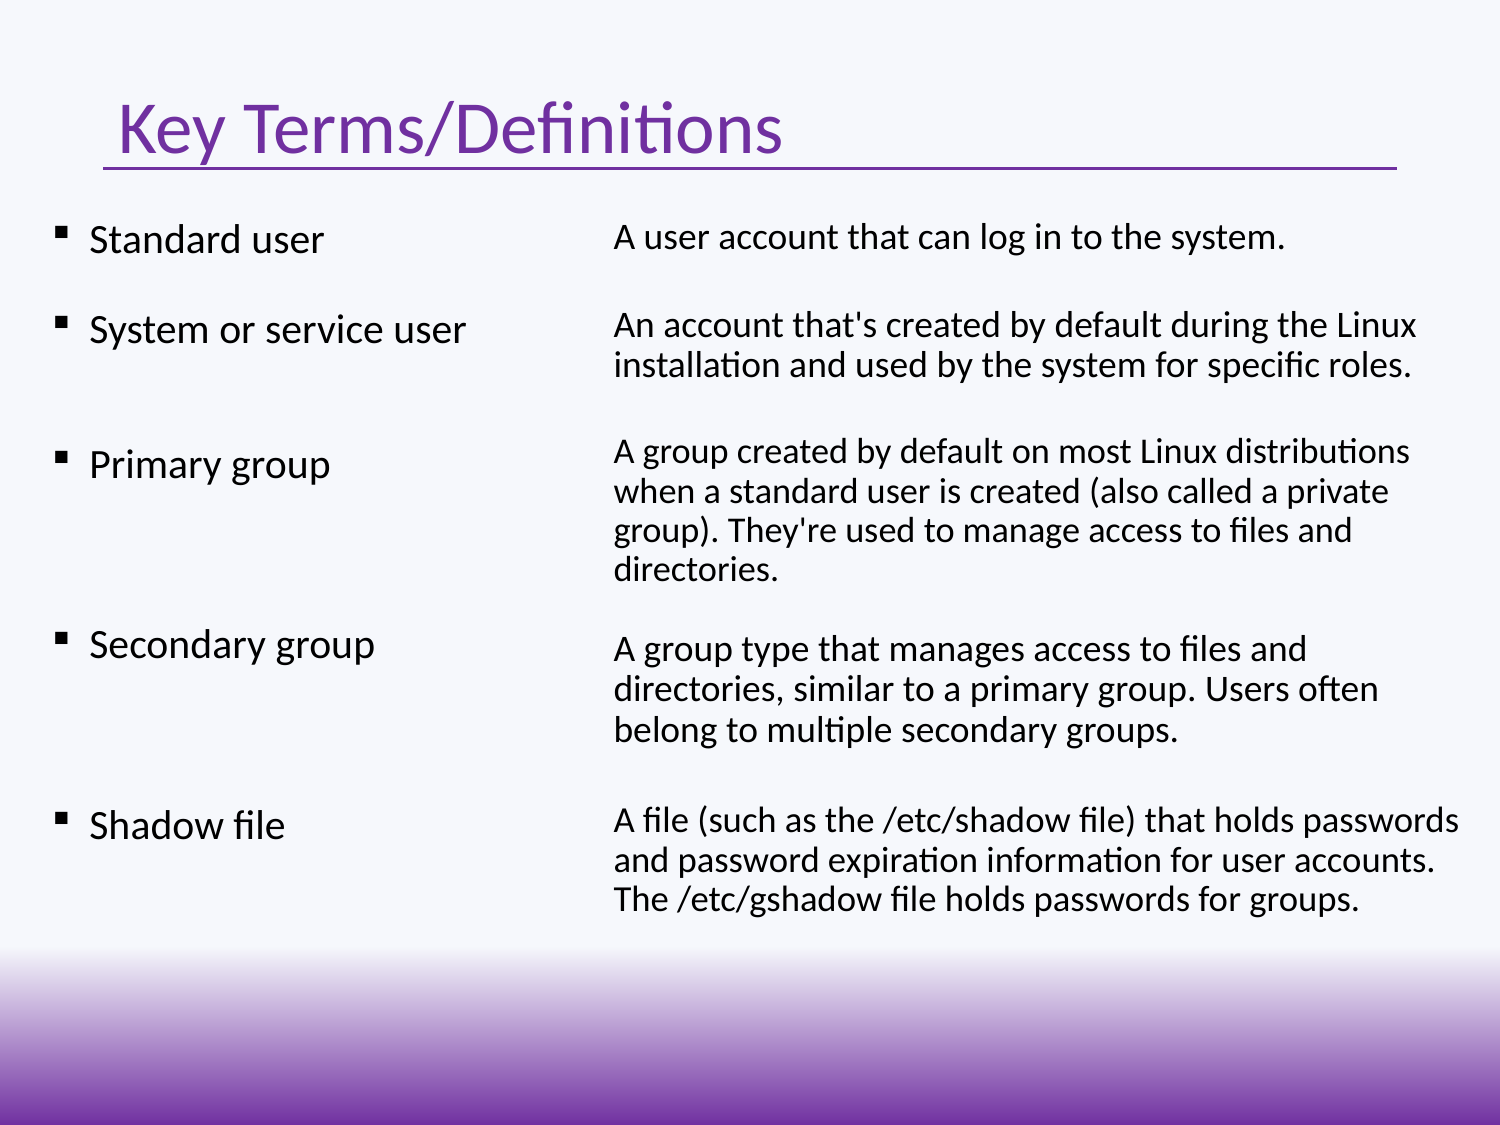

# Key Terms/Definitions
A user account that can log in to the system.
Standard user

System or service user

Primary group

Secondary group

Shadow file
An account that's created by default during the Linux installation and used by the system for specific roles.
A group created by default on most Linux distributions when a standard user is created (also called a private group). They're used to manage access to files and directories.
A group type that manages access to files and directories, similar to a primary group. Users often belong to multiple secondary groups.
A file (such as the /etc/shadow file) that holds passwords and password expiration information for user accounts. The /etc/gshadow file holds passwords for groups.